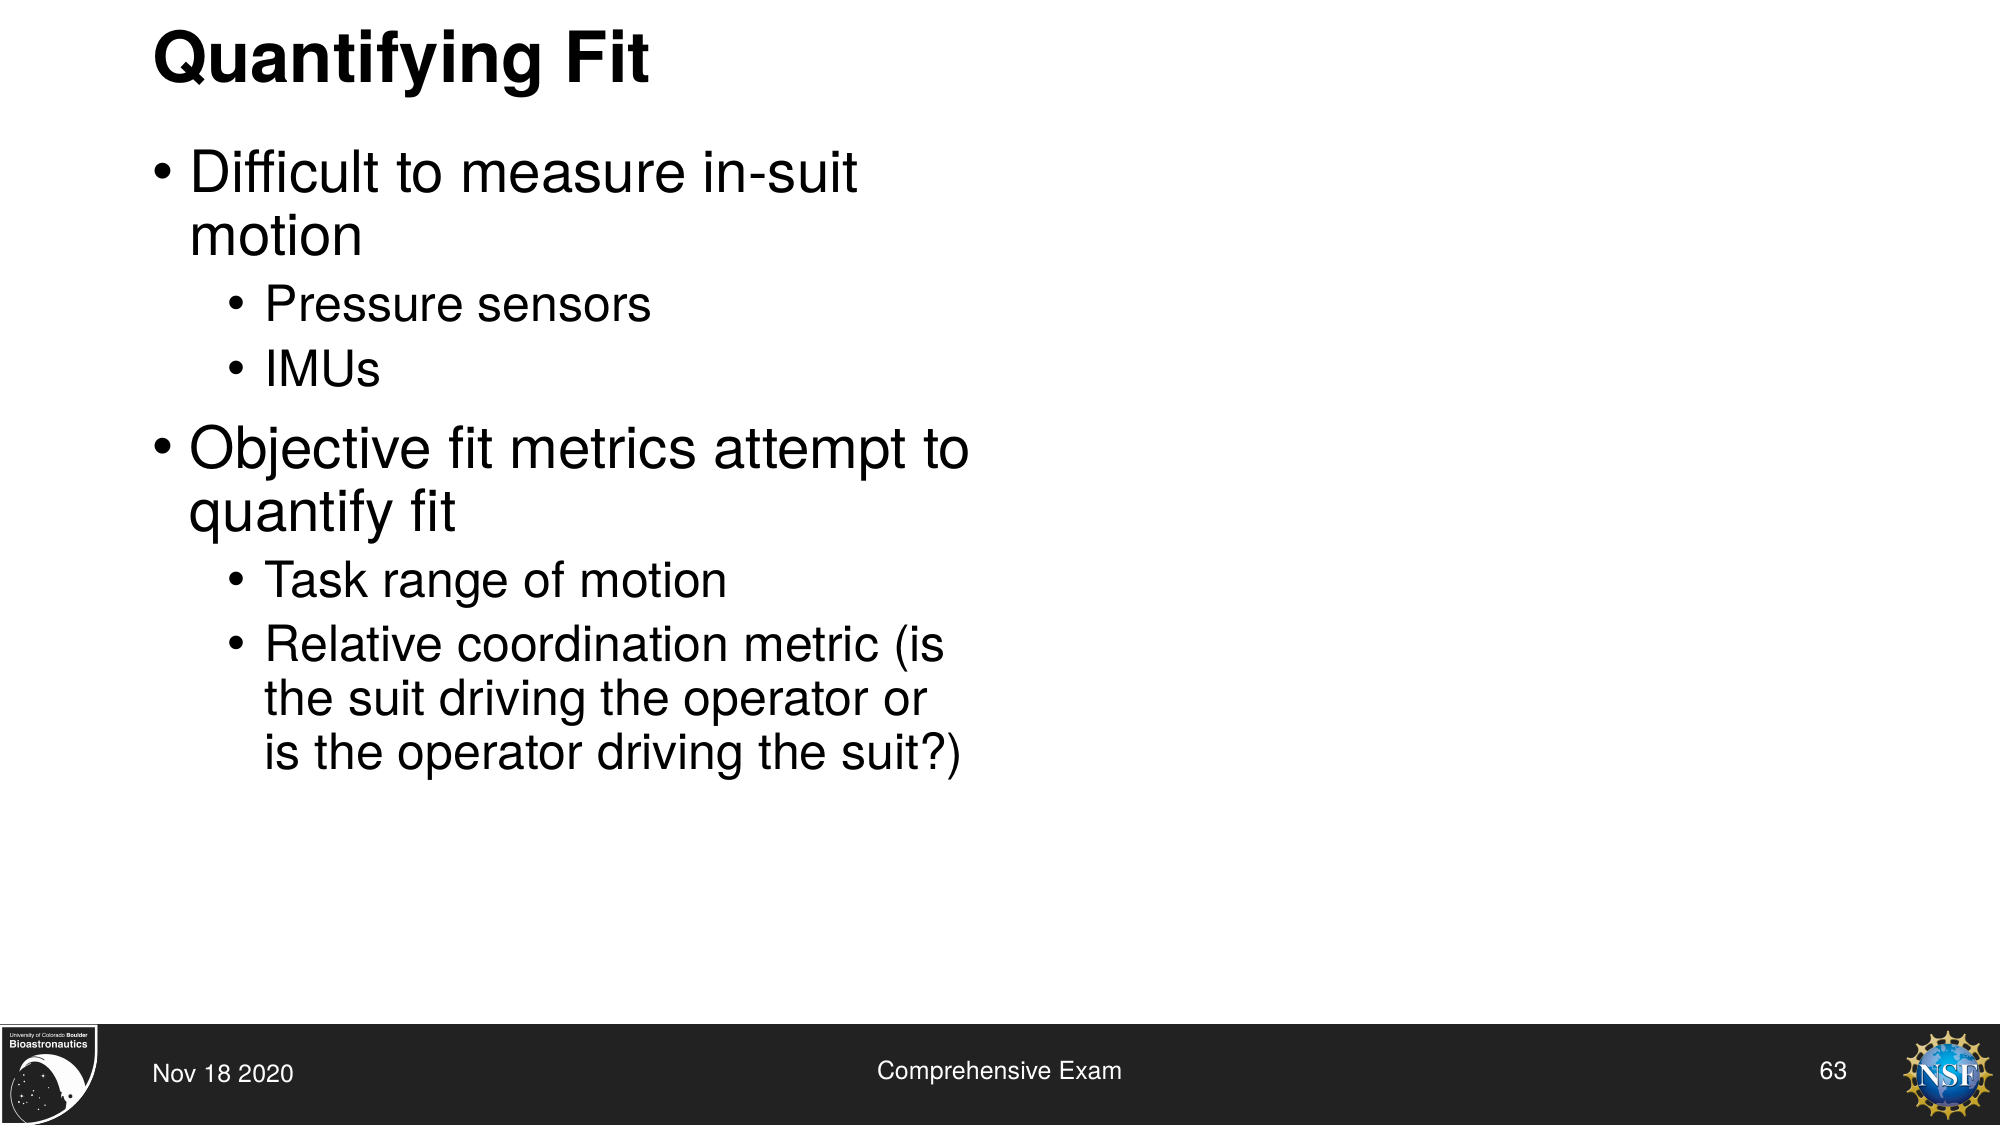

# Quantifying Fit
Difficult to measure in-suit motion
Pressure sensors
IMUs
Objective fit metrics attempt to quantify fit
Task range of motion
Relative coordination metric (is the suit driving the operator or is the operator driving the suit?)

Nov 18 2020
Comprehensive Exam
63